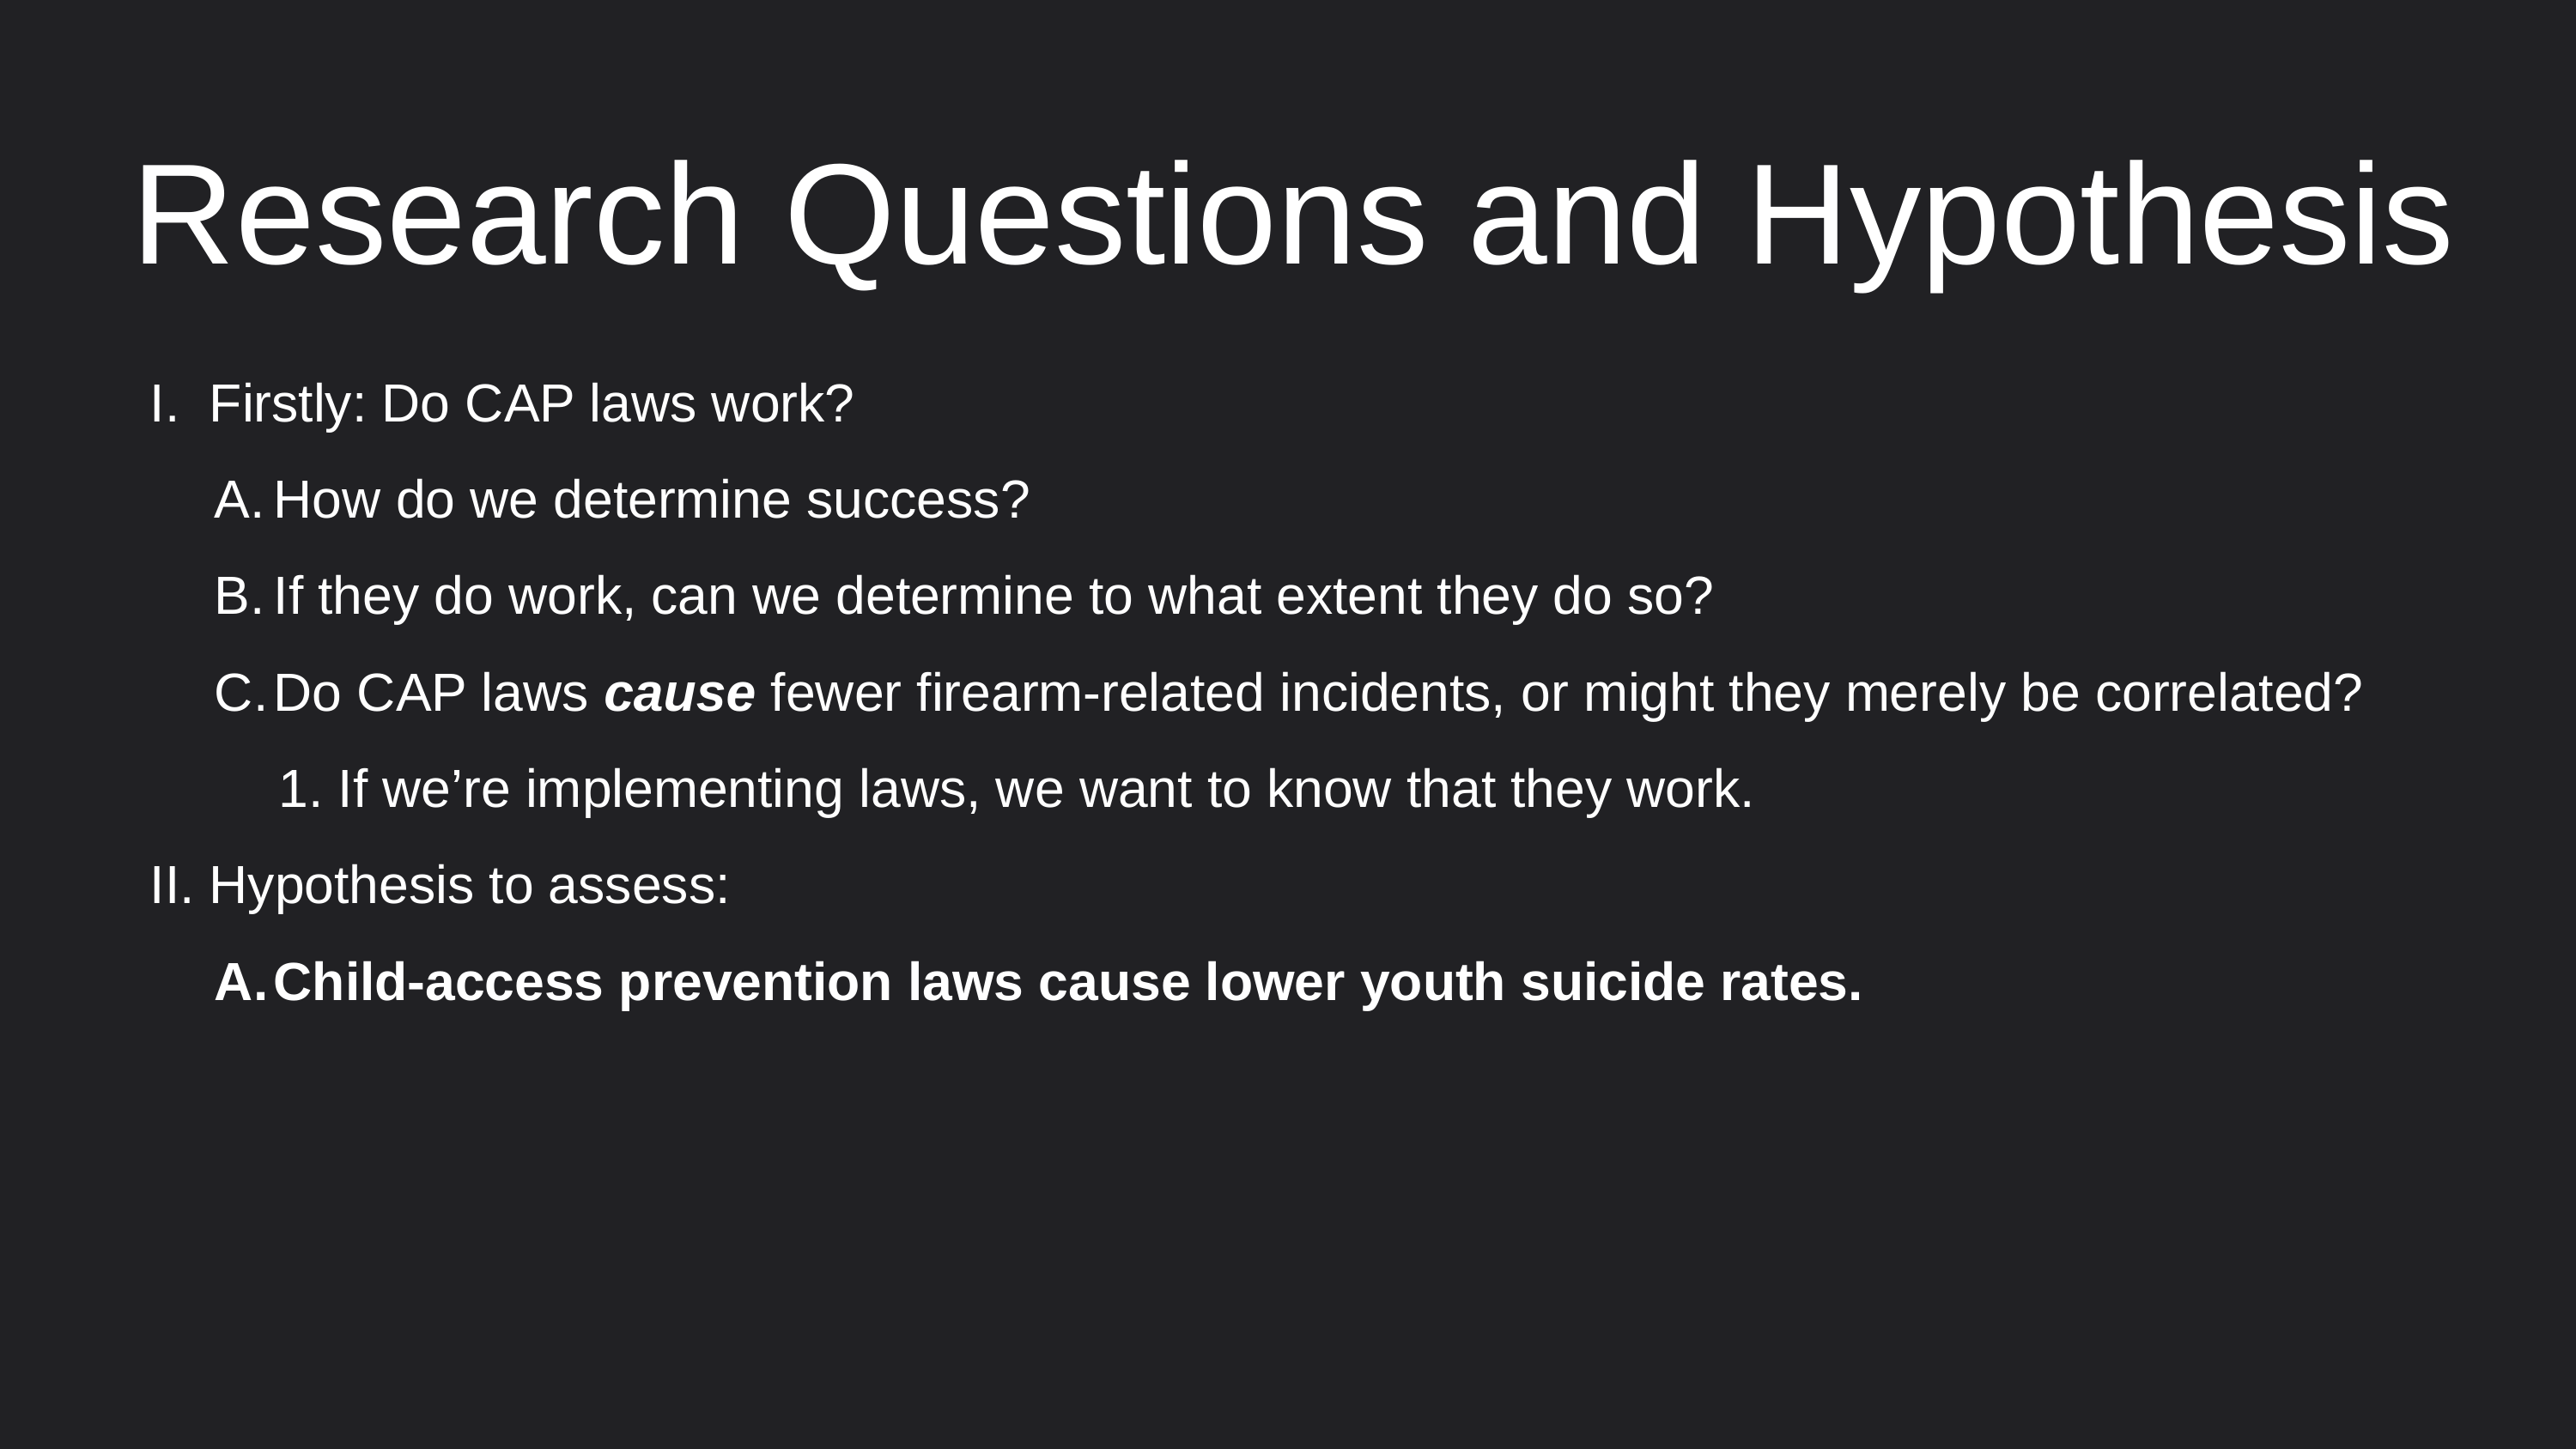

Research Questions and Hypothesis
Firstly: Do CAP laws work?
How do we determine success?
If they do work, can we determine to what extent they do so?
Do CAP laws cause fewer firearm-related incidents, or might they merely be correlated?
If we’re implementing laws, we want to know that they work.
Hypothesis to assess:
Child-access prevention laws cause lower youth suicide rates.